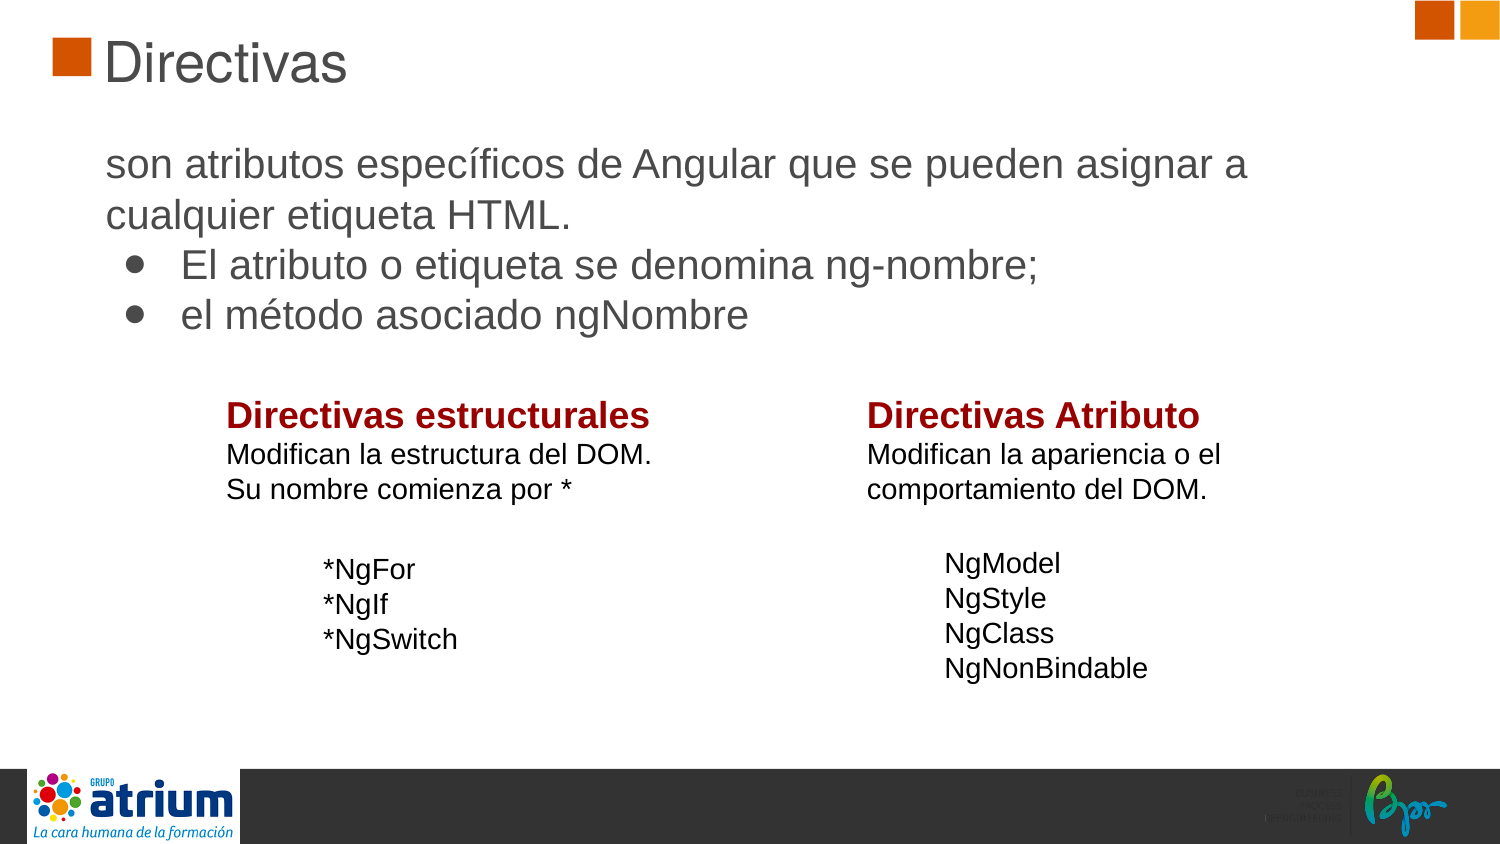

# Directivas
son atributos específicos de Angular que se pueden asignar a cualquier etiqueta HTML.
El atributo o etiqueta se denomina ng-nombre;
el método asociado ngNombre
Directivas Atributo
Modifican la apariencia o el comportamiento del DOM.
Directivas estructurales
Modifican la estructura del DOM.
Su nombre comienza por *
*NgFor
*NgIf
*NgSwitch
NgModel
NgStyle
NgClass
NgNonBindable